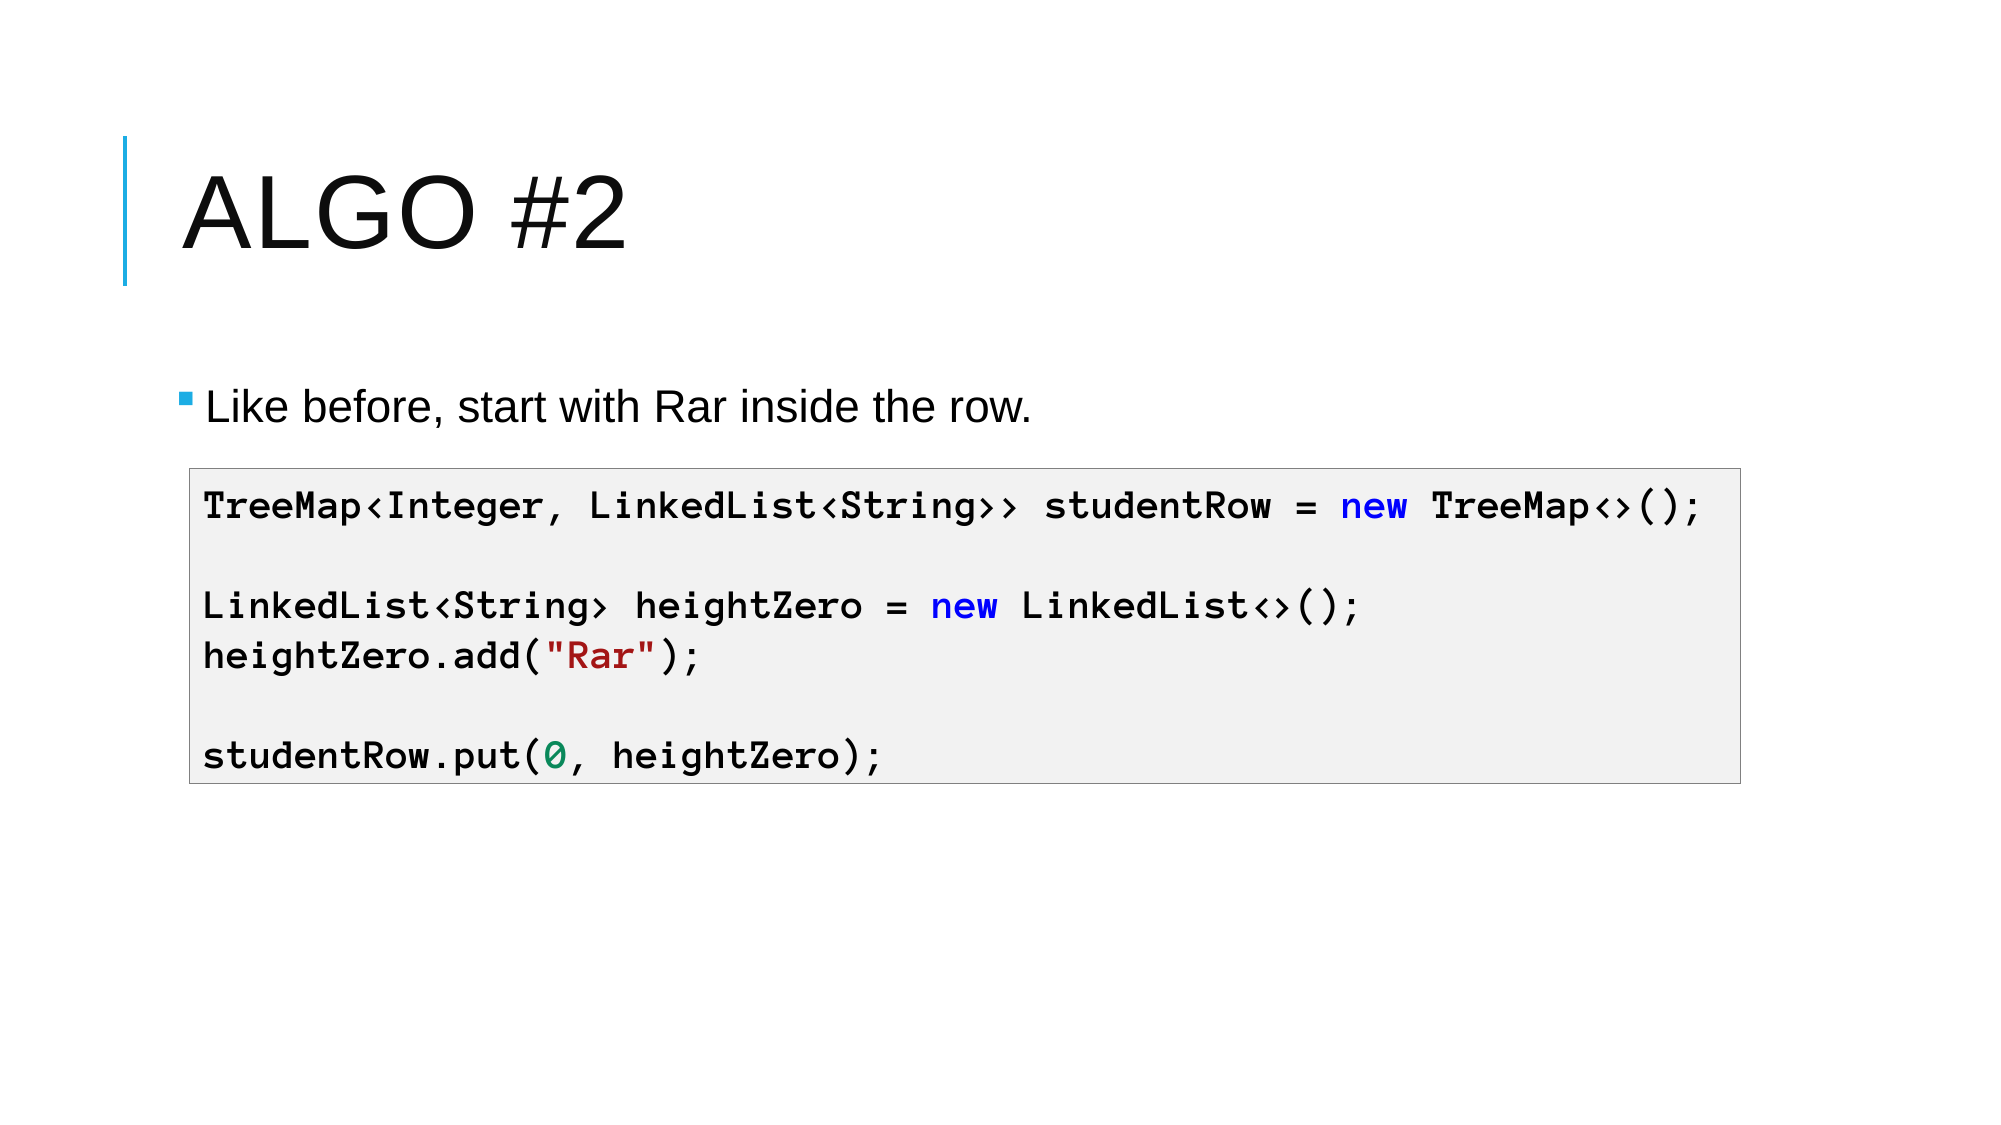

# Algo #2
Like before, start with Rar inside the row.
TreeMap<Integer, LinkedList<String>> studentRow = new TreeMap<>();
LinkedList<String> heightZero = new LinkedList<>();
heightZero.add("Rar");
studentRow.put(0, heightZero);